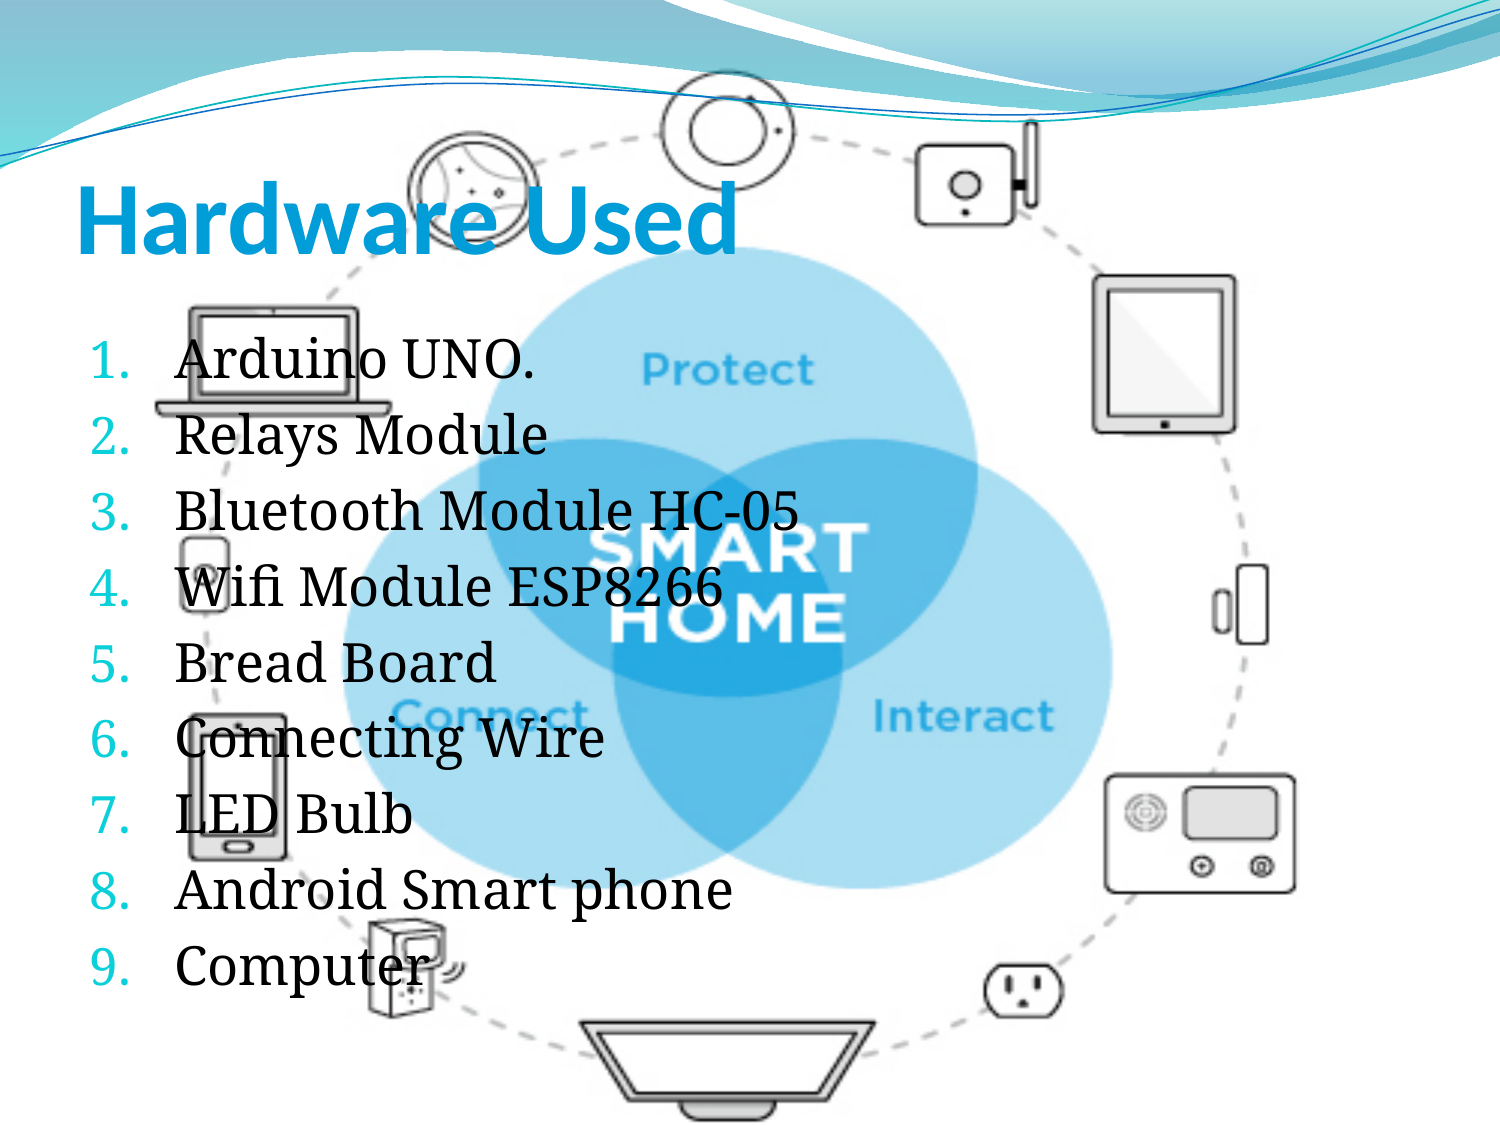

# Hardware Used
Arduino UNO.
Relays Module
Bluetooth Module HC-05
Wifi Module ESP8266
Bread Board
Connecting Wire
LED Bulb
Android Smart phone
Computer